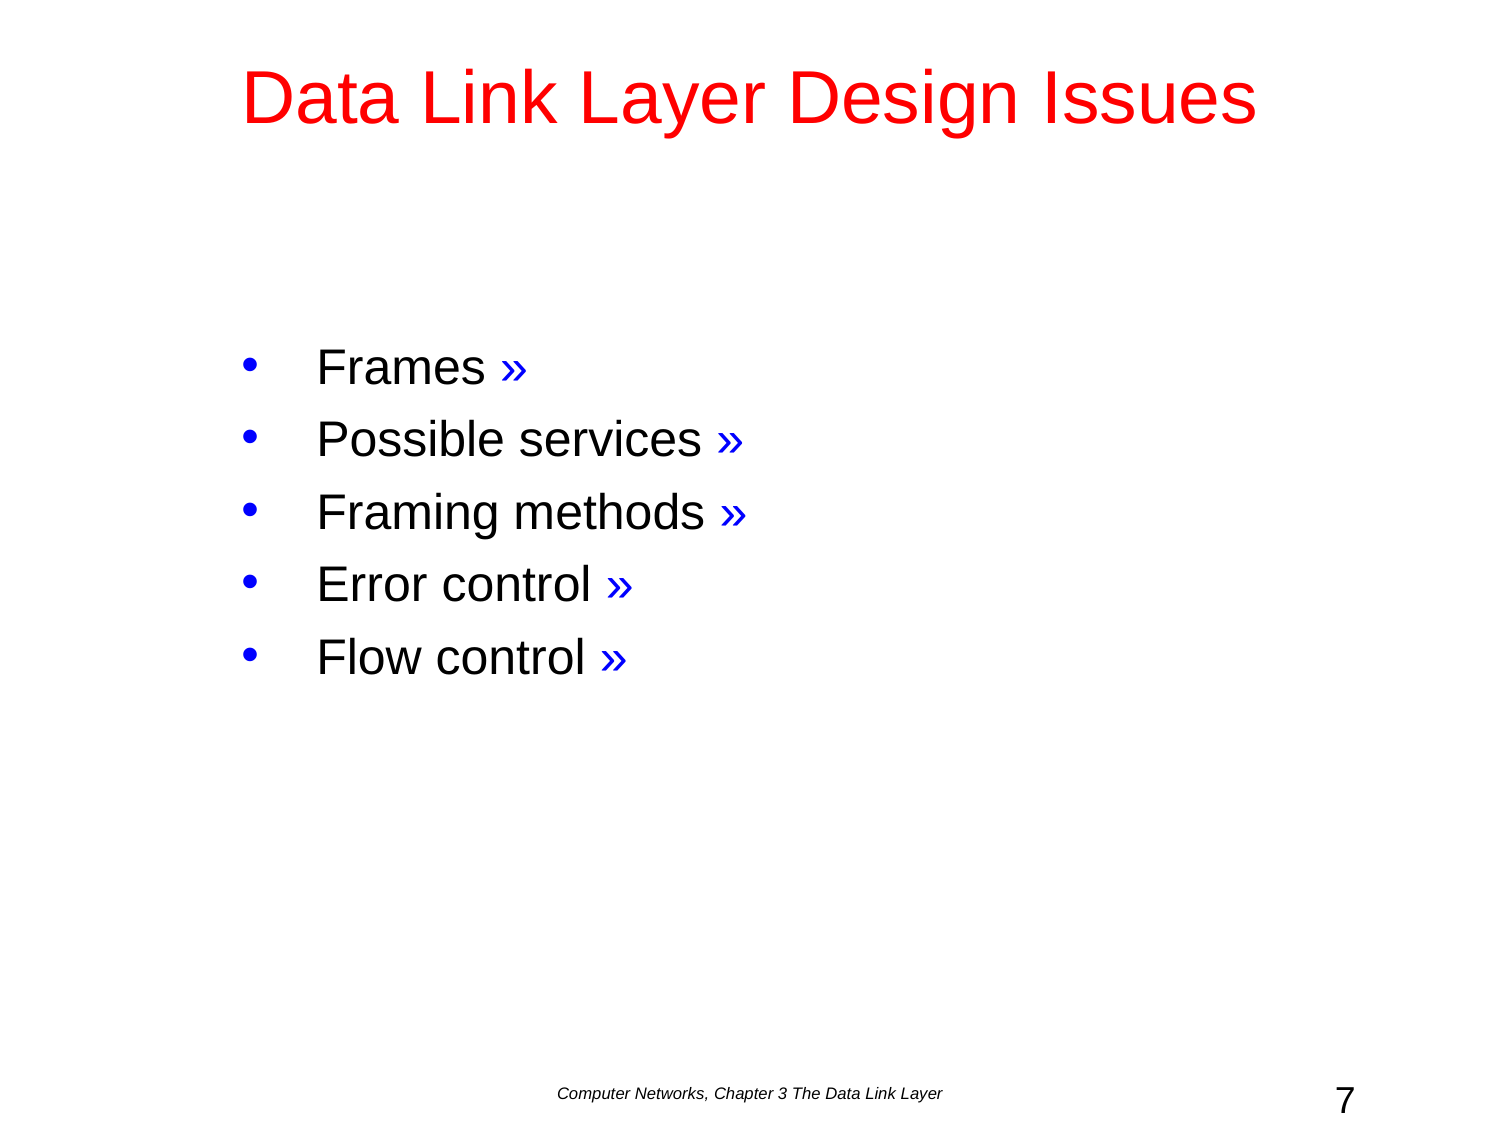

# Data Link Layer Design Issues
Frames »
Possible services »
Framing methods »
Error control »
Flow control »

Computer Networks, Chapter 3 The Data Link Layer